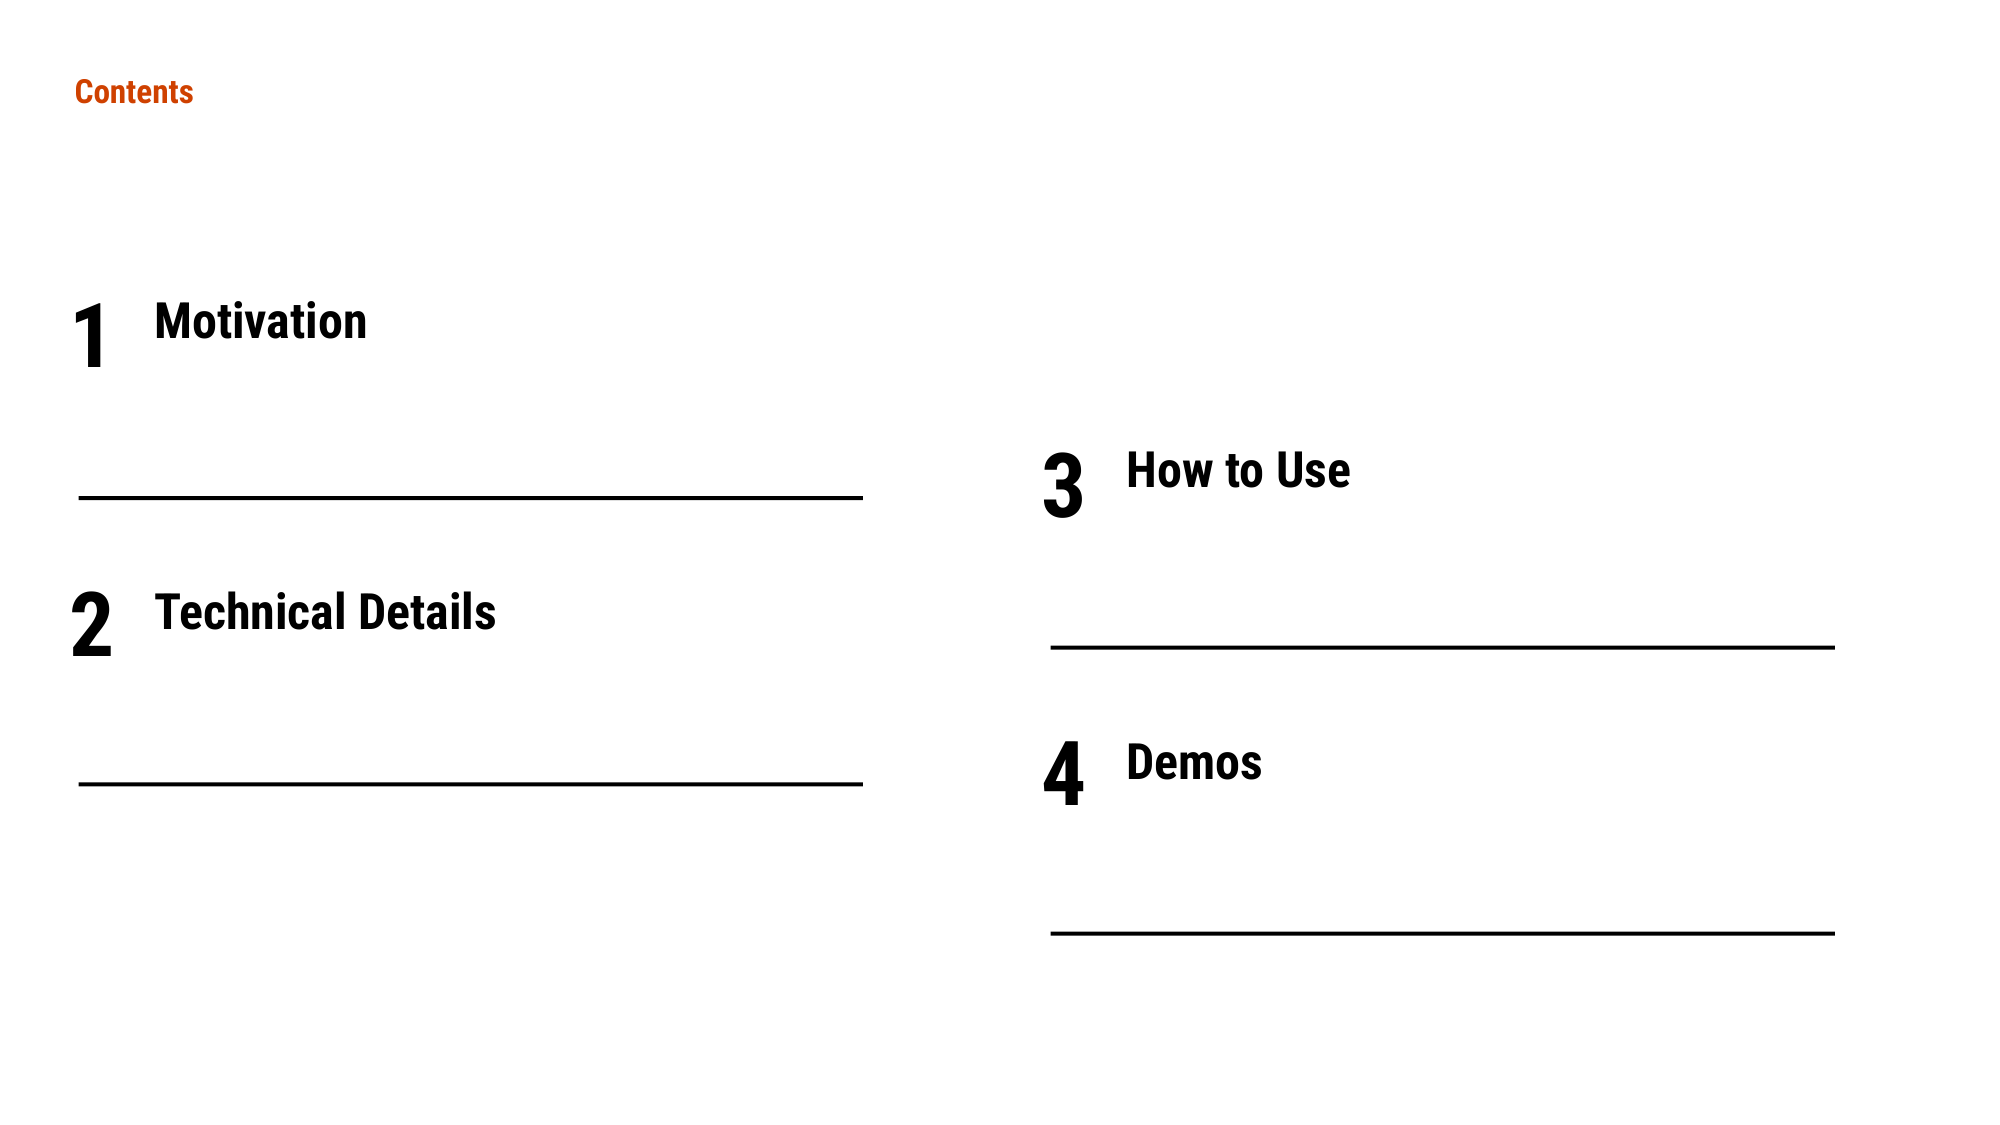

# Motivation
How to Use
Technical Details
Demos